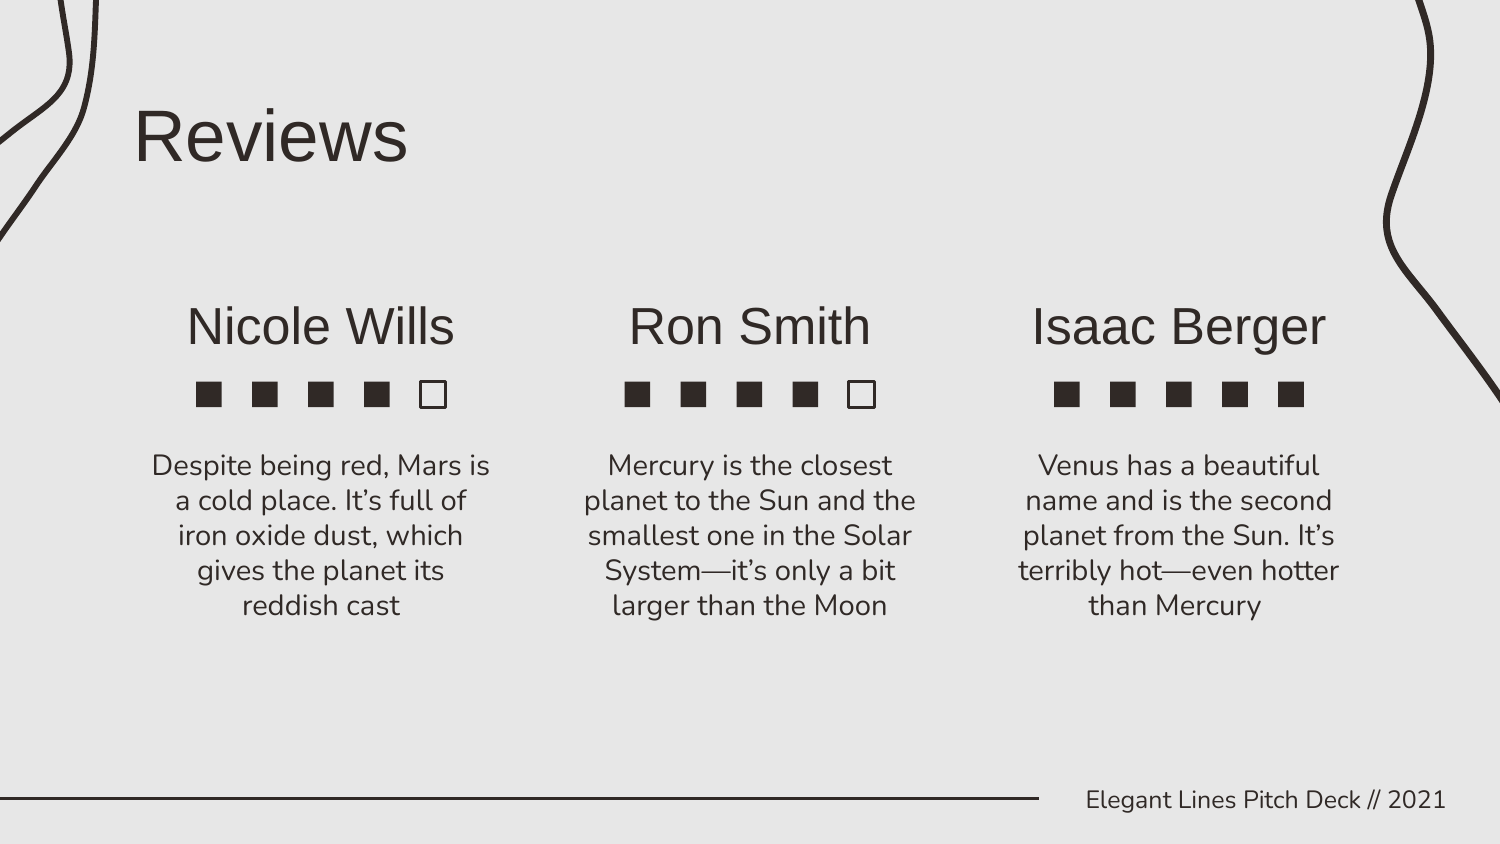

Reviews
# Nicole Wills
Ron Smith
Isaac Berger

Despite being red, Mars is a cold place. It’s full of iron oxide dust, which gives the planet its reddish cast
Mercury is the closest planet to the Sun and the smallest one in the Solar System—it’s only a bit larger than the Moon

Venus has a beautiful name and is the second planet from the Sun. It’s terribly hot—even hotter than Mercury
Elegant Lines Pitch Deck // 2021